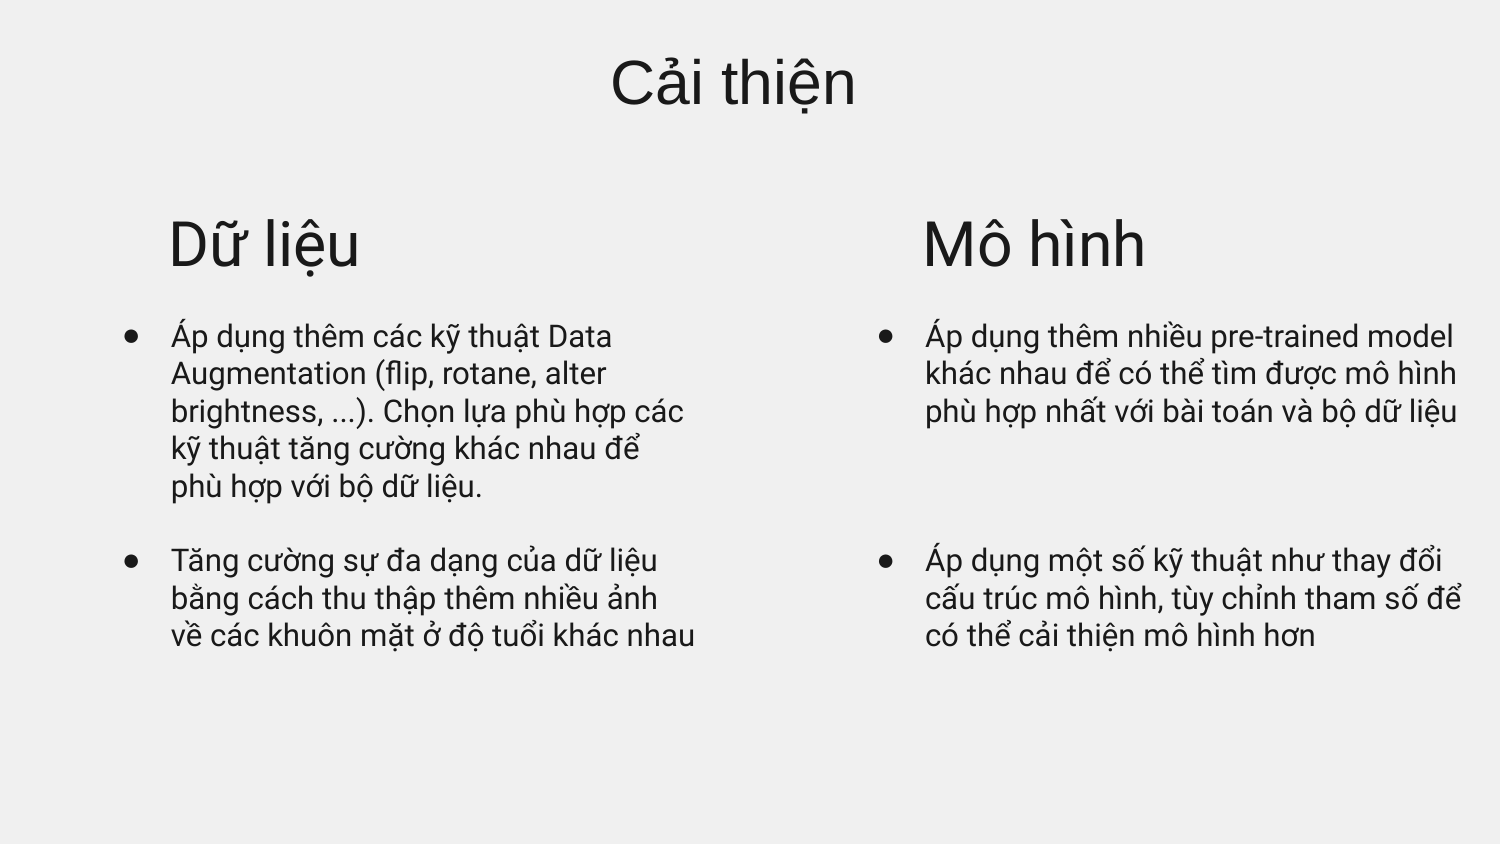

# Cải thiện
   Mô hình

Áp dụng thêm nhiều pre-trained model khác nhau để có thể tìm được mô hình phù hợp nhất với bài toán và bộ dữ liệu

Áp dụng một số kỹ thuật như thay đổi cấu trúc mô hình, tùy chỉnh tham số để có thể cải thiện mô hình hơn
   Dữ liệu

Áp dụng thêm các kỹ thuật Data Augmentation (flip, rotane, alter brightness, ...). Chọn lựa phù hợp các kỹ thuật tăng cường khác nhau để phù hợp với bộ dữ liệu.

Tăng cường sự đa dạng của dữ liệu bằng cách thu thập thêm nhiều ảnh về các khuôn mặt ở độ tuổi khác nhau